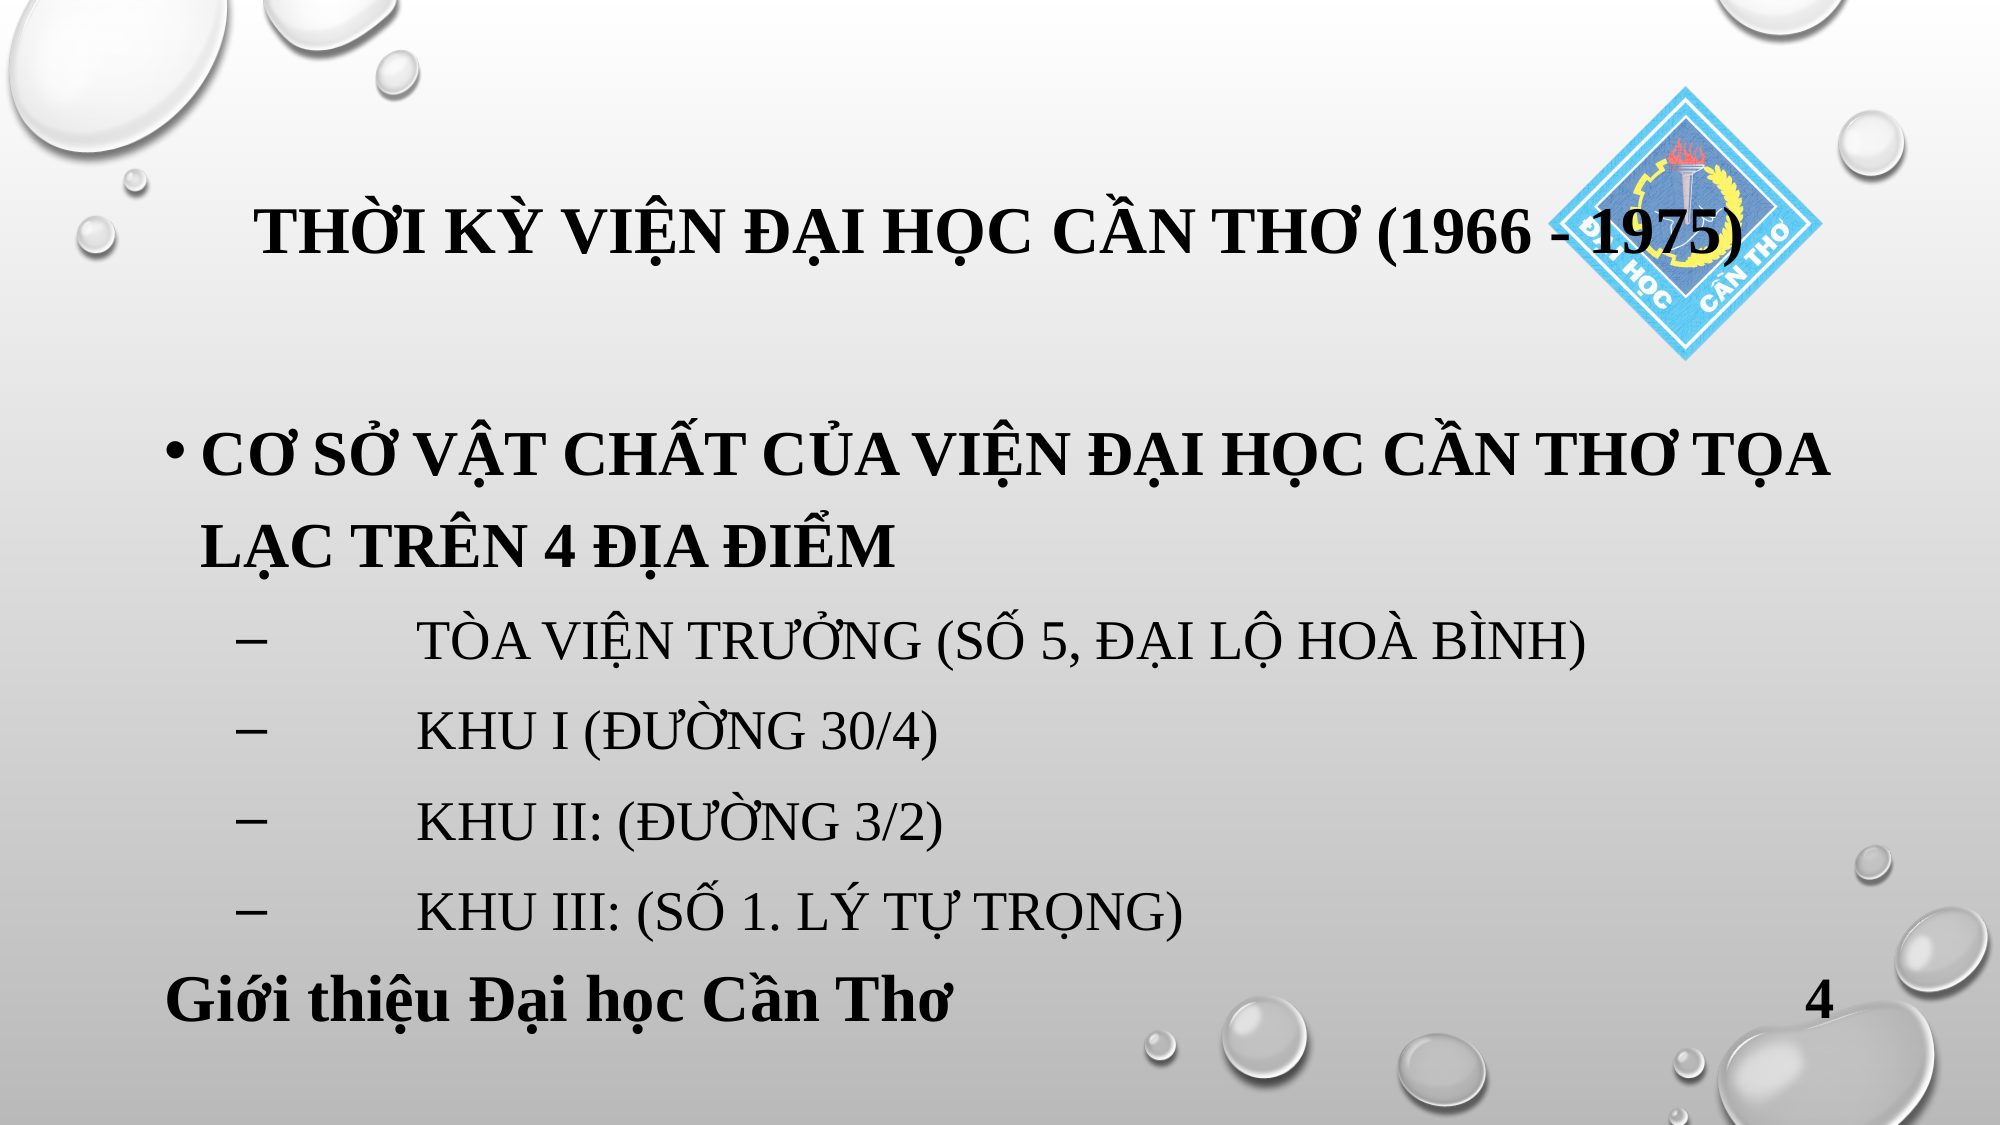

# THỜI KỲ VIỆN ĐẠI HỌC CẦN THƠ (1966 - 1975)
CƠ SỞ VẬT CHẤT CỦA VIỆN ĐẠI HỌC CẦN THƠ TỌA LẠC TRÊN 4 ĐỊA ĐIỂM
	TÒA VIỆN TRƯỞNG (SỐ 5, ĐẠI LỘ HOÀ BÌNH)
	KHU I (ĐƯỜNG 30/4)
	KHU II: (ĐƯỜNG 3/2)
	KHU III: (SỐ 1. LÝ TỰ TRỌNG)
Giới thiệu Đại học Cần Thơ
4